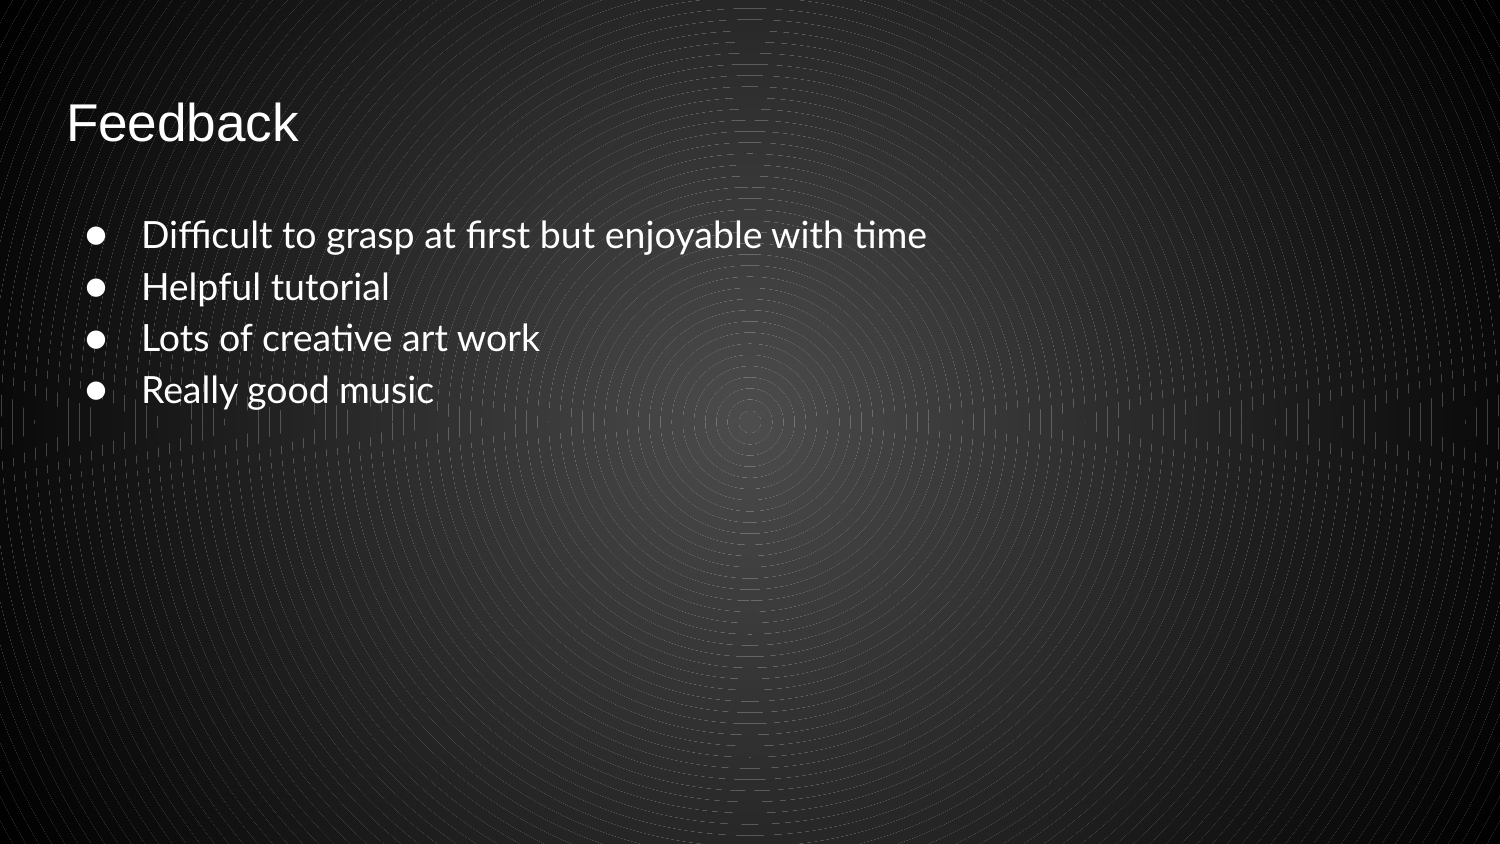

# Feedback
Difficult to grasp at first but enjoyable with time
Helpful tutorial
Lots of creative art work
Really good music